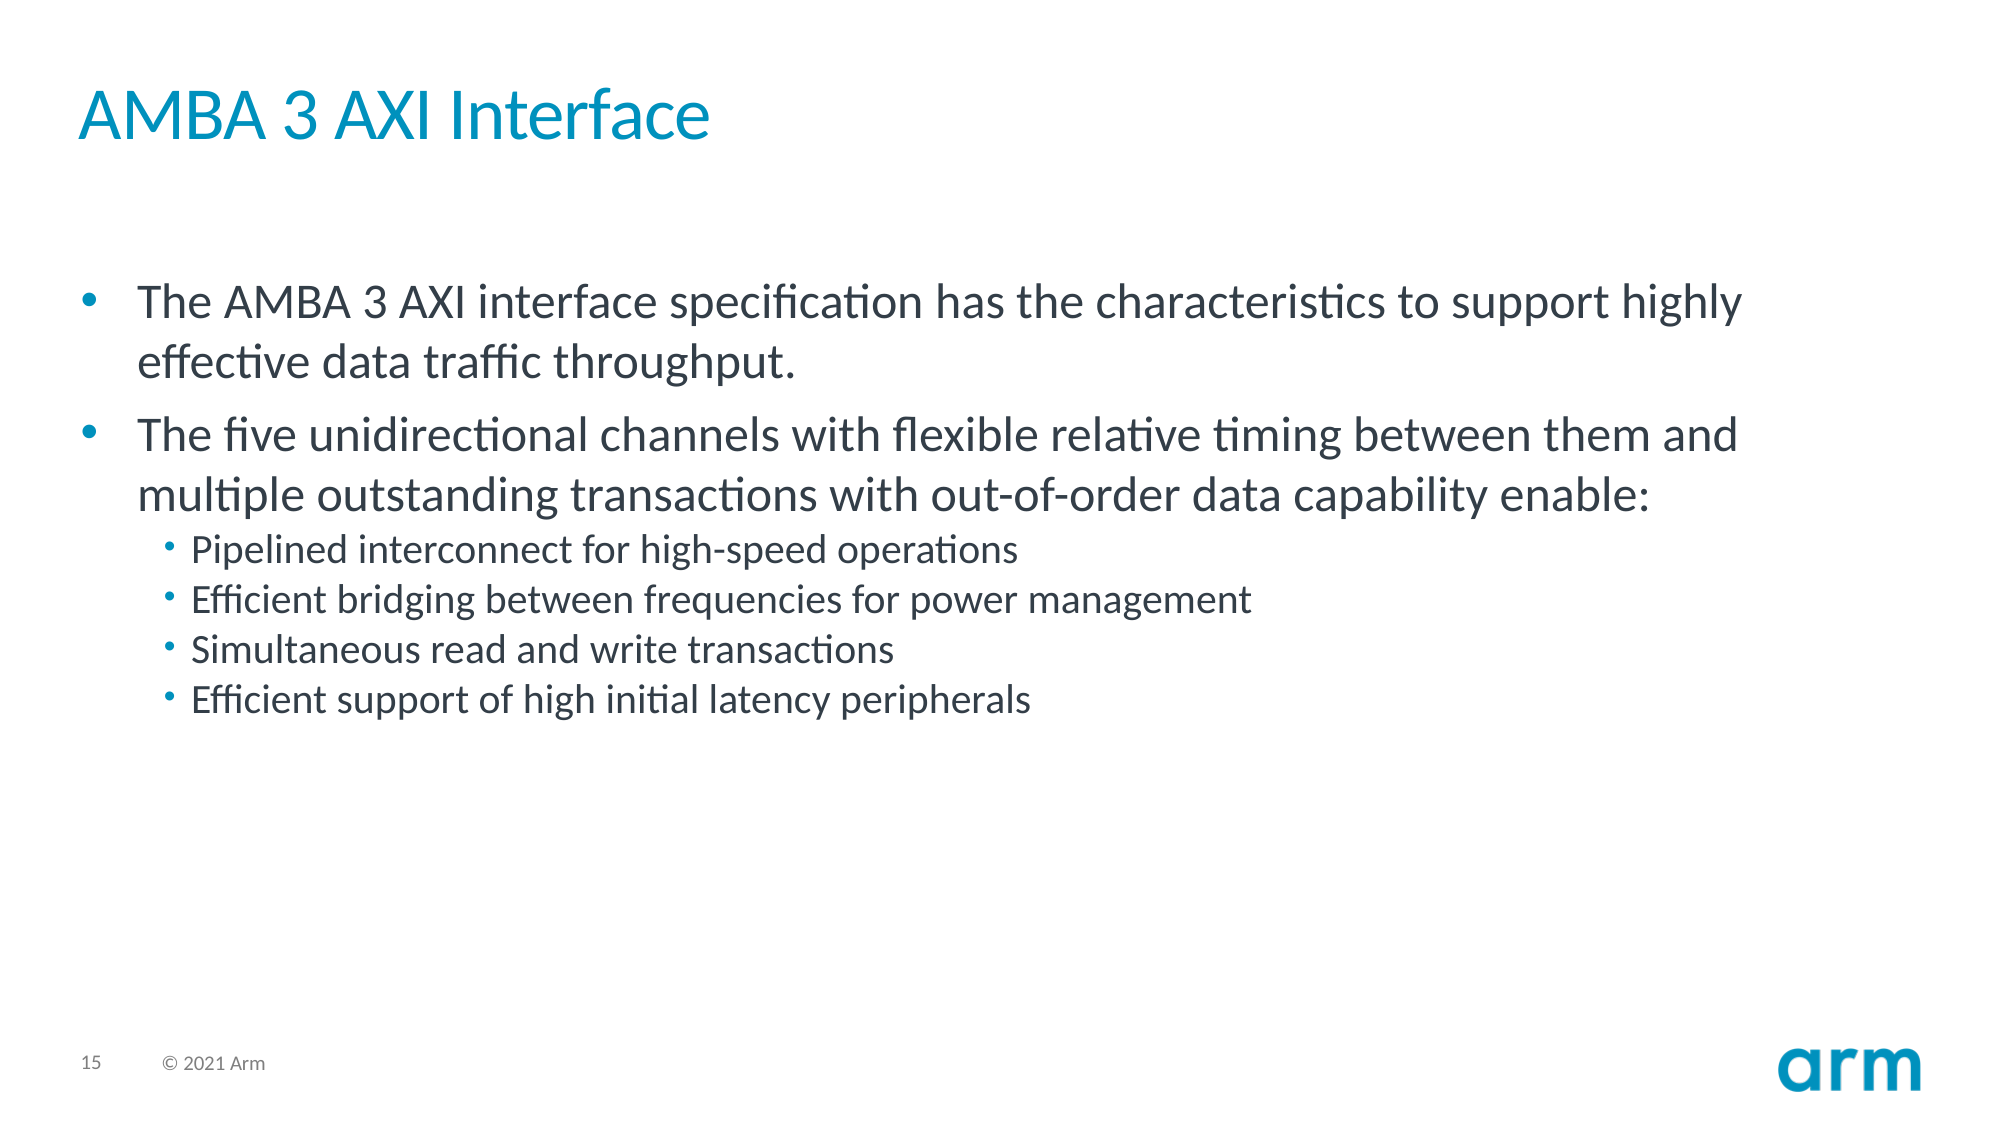

# AMBA 3 AXI Interface
The AMBA 3 AXI interface specification has the characteristics to support highly effective data traffic throughput.
The five unidirectional channels with flexible relative timing between them and multiple outstanding transactions with out-of-order data capability enable:
Pipelined interconnect for high-speed operations
Efficient bridging between frequencies for power management
Simultaneous read and write transactions
Efficient support of high initial latency peripherals